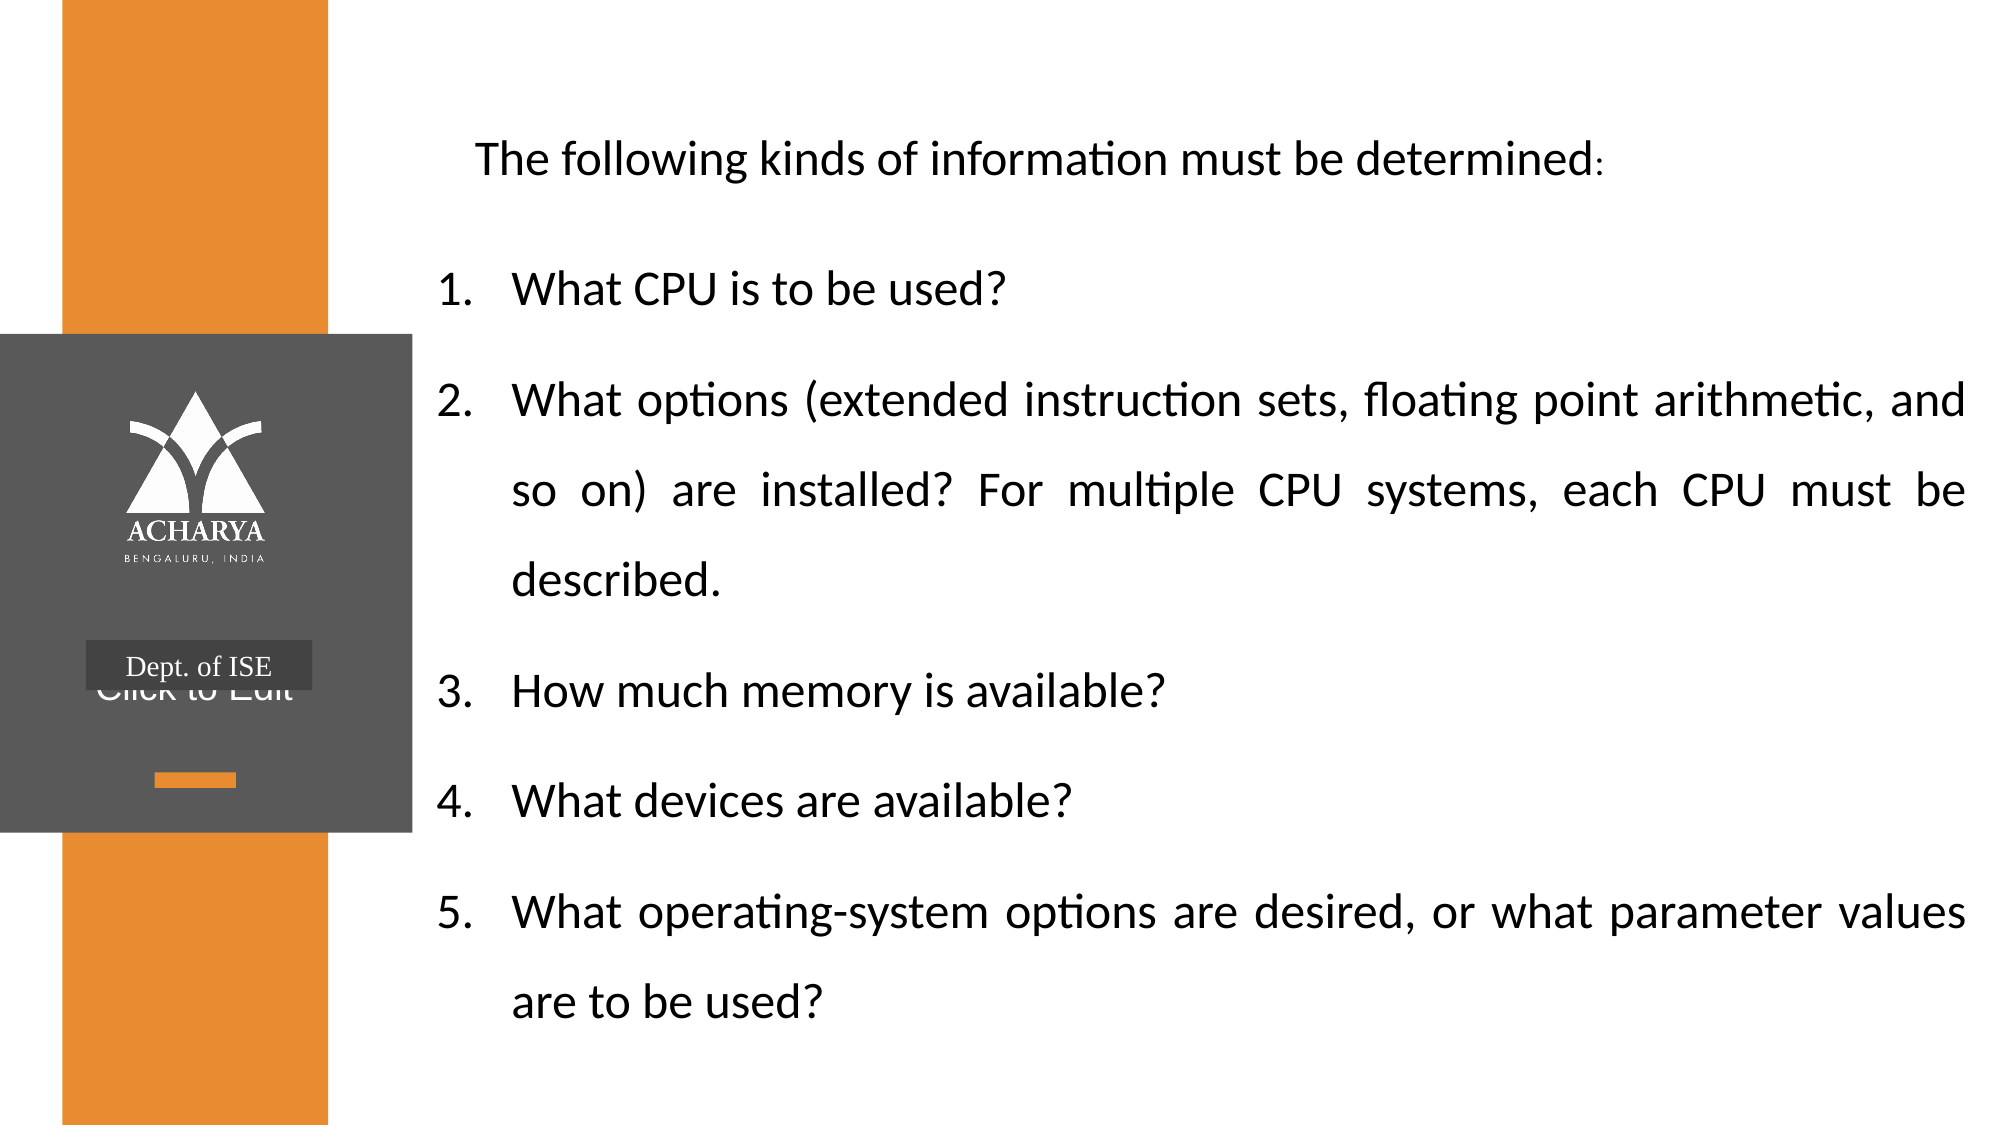

The following kinds of information must be determined:
What CPU is to be used?
What options (extended instruction sets, floating point arithmetic, and so on) are installed? For multiple CPU systems, each CPU must be described.
How much memory is available?
What devices are available?
What operating-system options are desired, or what parameter values are to be used?
Dept. of ISE